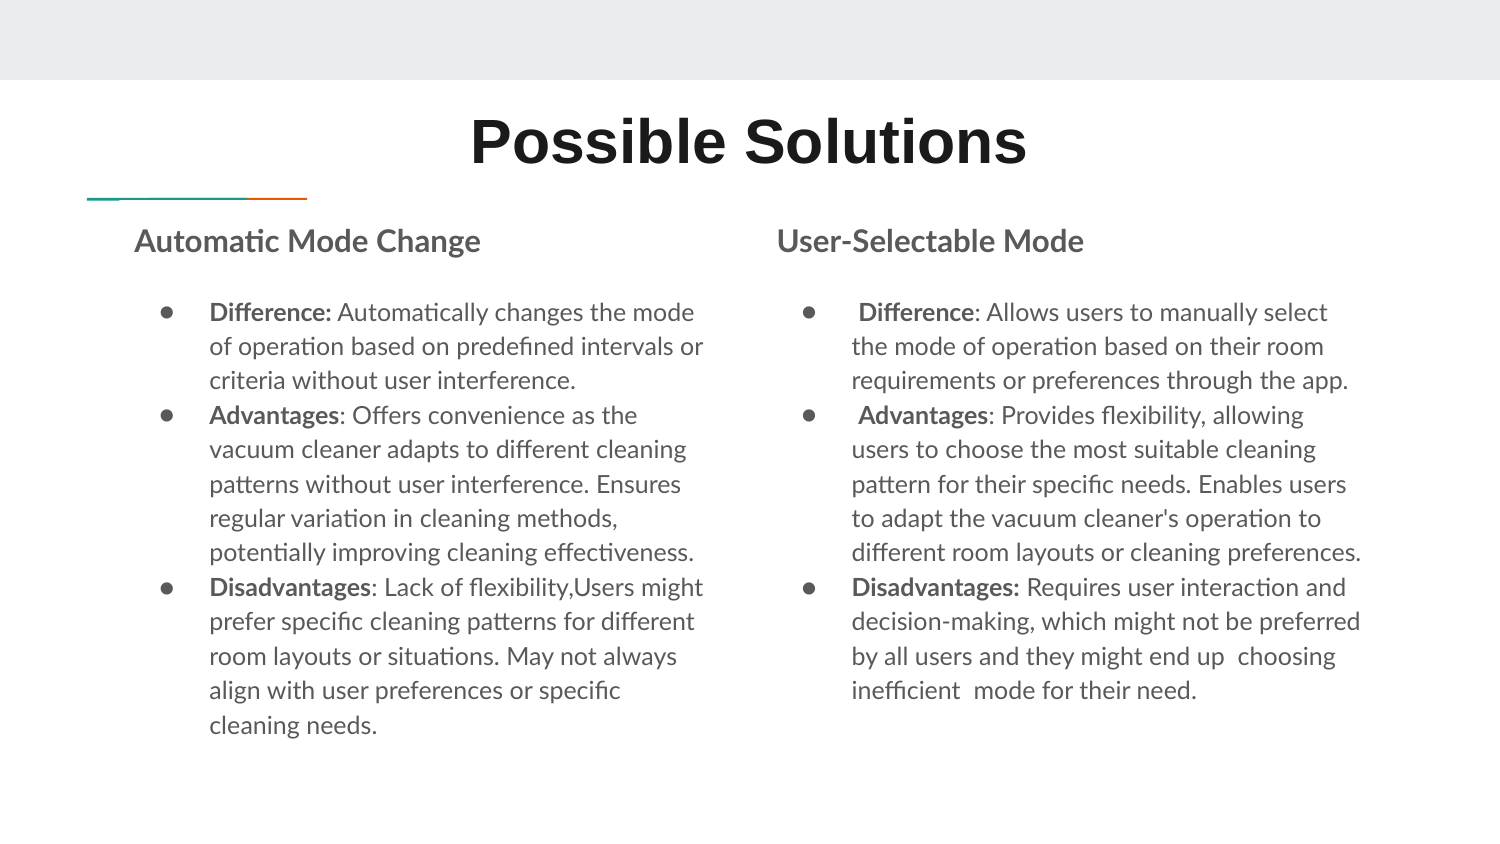

# Possible Solutions
Automatic Mode Change
Difference: Automatically changes the mode of operation based on predefined intervals or criteria without user interference.
Advantages: Offers convenience as the vacuum cleaner adapts to different cleaning patterns without user interference. Ensures regular variation in cleaning methods, potentially improving cleaning effectiveness.
Disadvantages: Lack of flexibility,Users might prefer specific cleaning patterns for different room layouts or situations. May not always align with user preferences or specific cleaning needs.

User-Selectable Mode
 Difference: Allows users to manually select the mode of operation based on their room requirements or preferences through the app.
 Advantages: Provides flexibility, allowing users to choose the most suitable cleaning pattern for their specific needs. Enables users to adapt the vacuum cleaner's operation to different room layouts or cleaning preferences.
Disadvantages: Requires user interaction and decision-making, which might not be preferred by all users and they might end up  choosing inefficient  mode for their need.